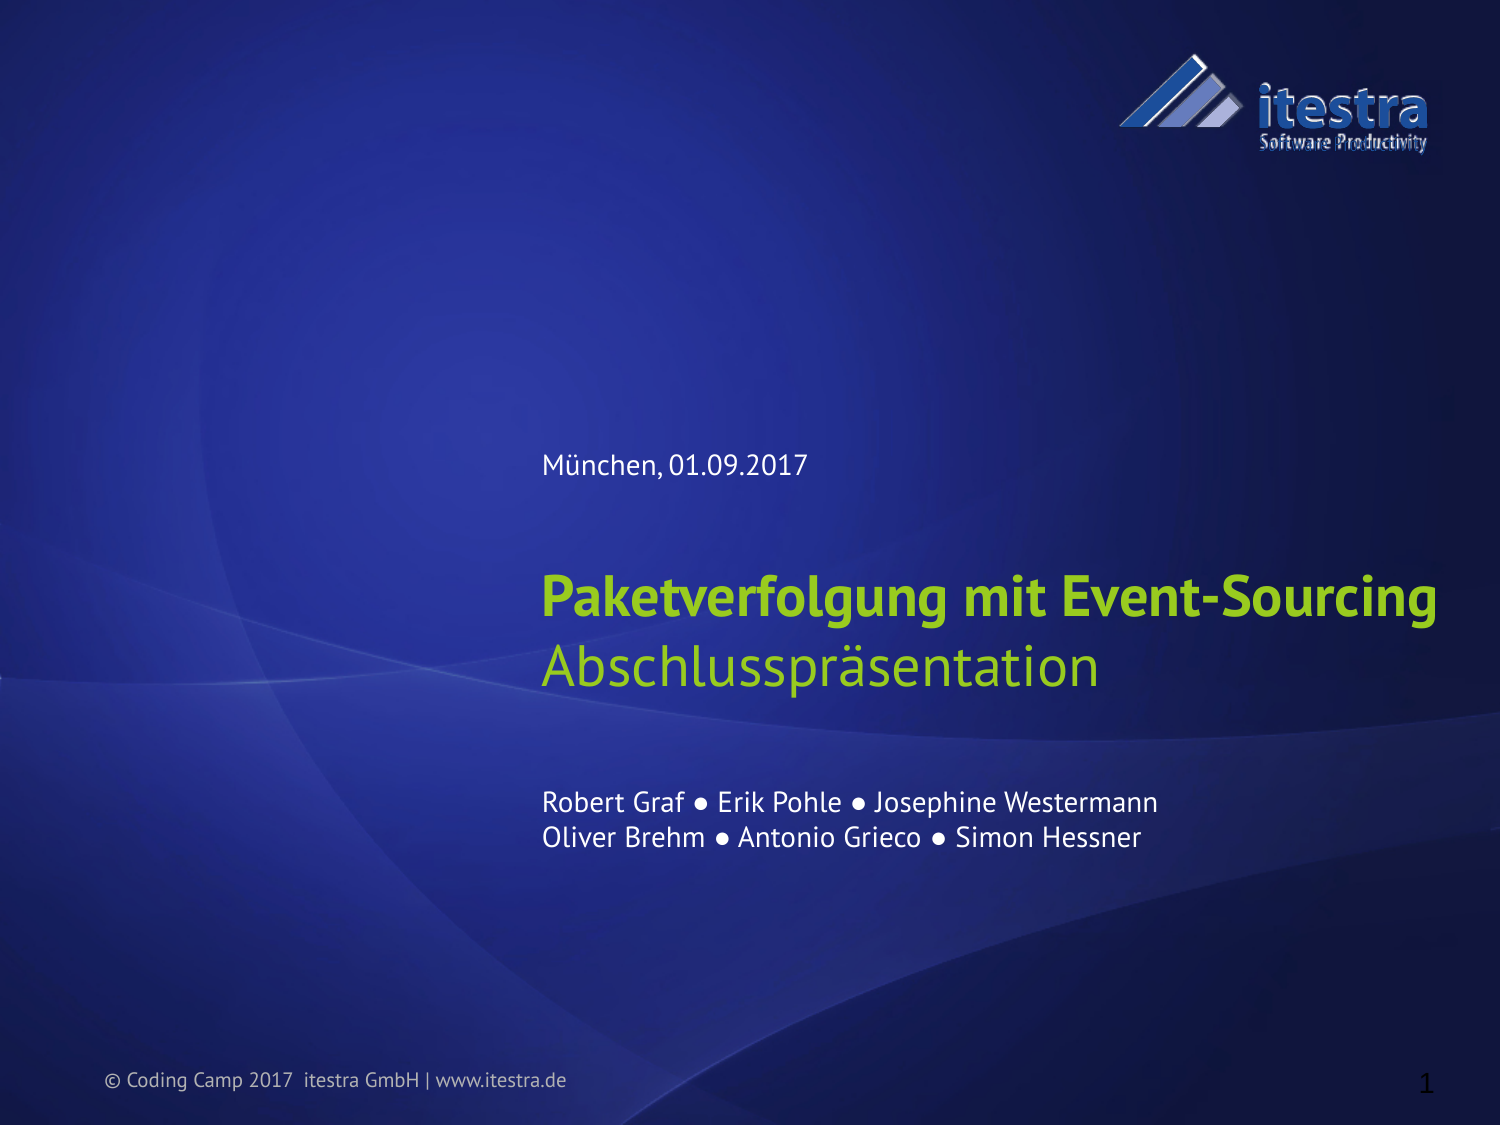

München, 01.09.2017
Paketverfolgung mit Event-Sourcing
Abschlusspräsentation
Robert Graf ● Erik Pohle ● Josephine Westermann
Oliver Brehm ● Antonio Grieco ● Simon Hessner
1